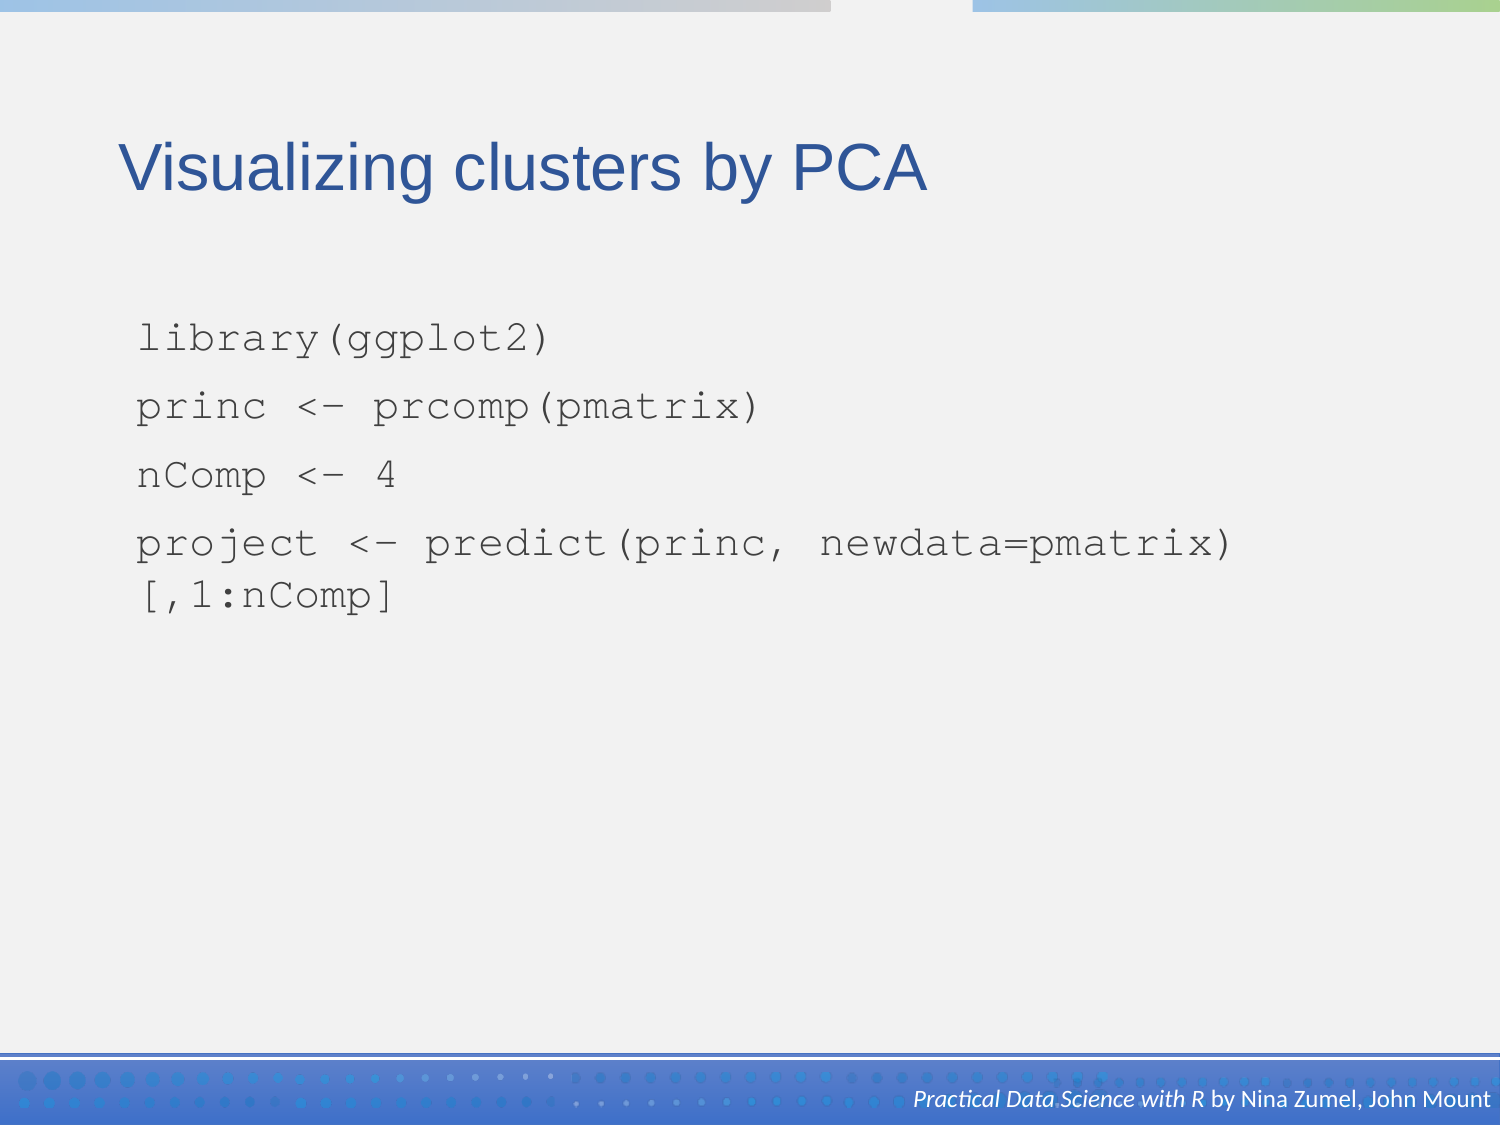

# Visualizing clusters by PCA
library(ggplot2)
princ <- prcomp(pmatrix)
nComp <- 4
project <- predict(princ, newdata=pmatrix)[,1:nComp]
Practical Data Science with R by Nina Zumel, John Mount